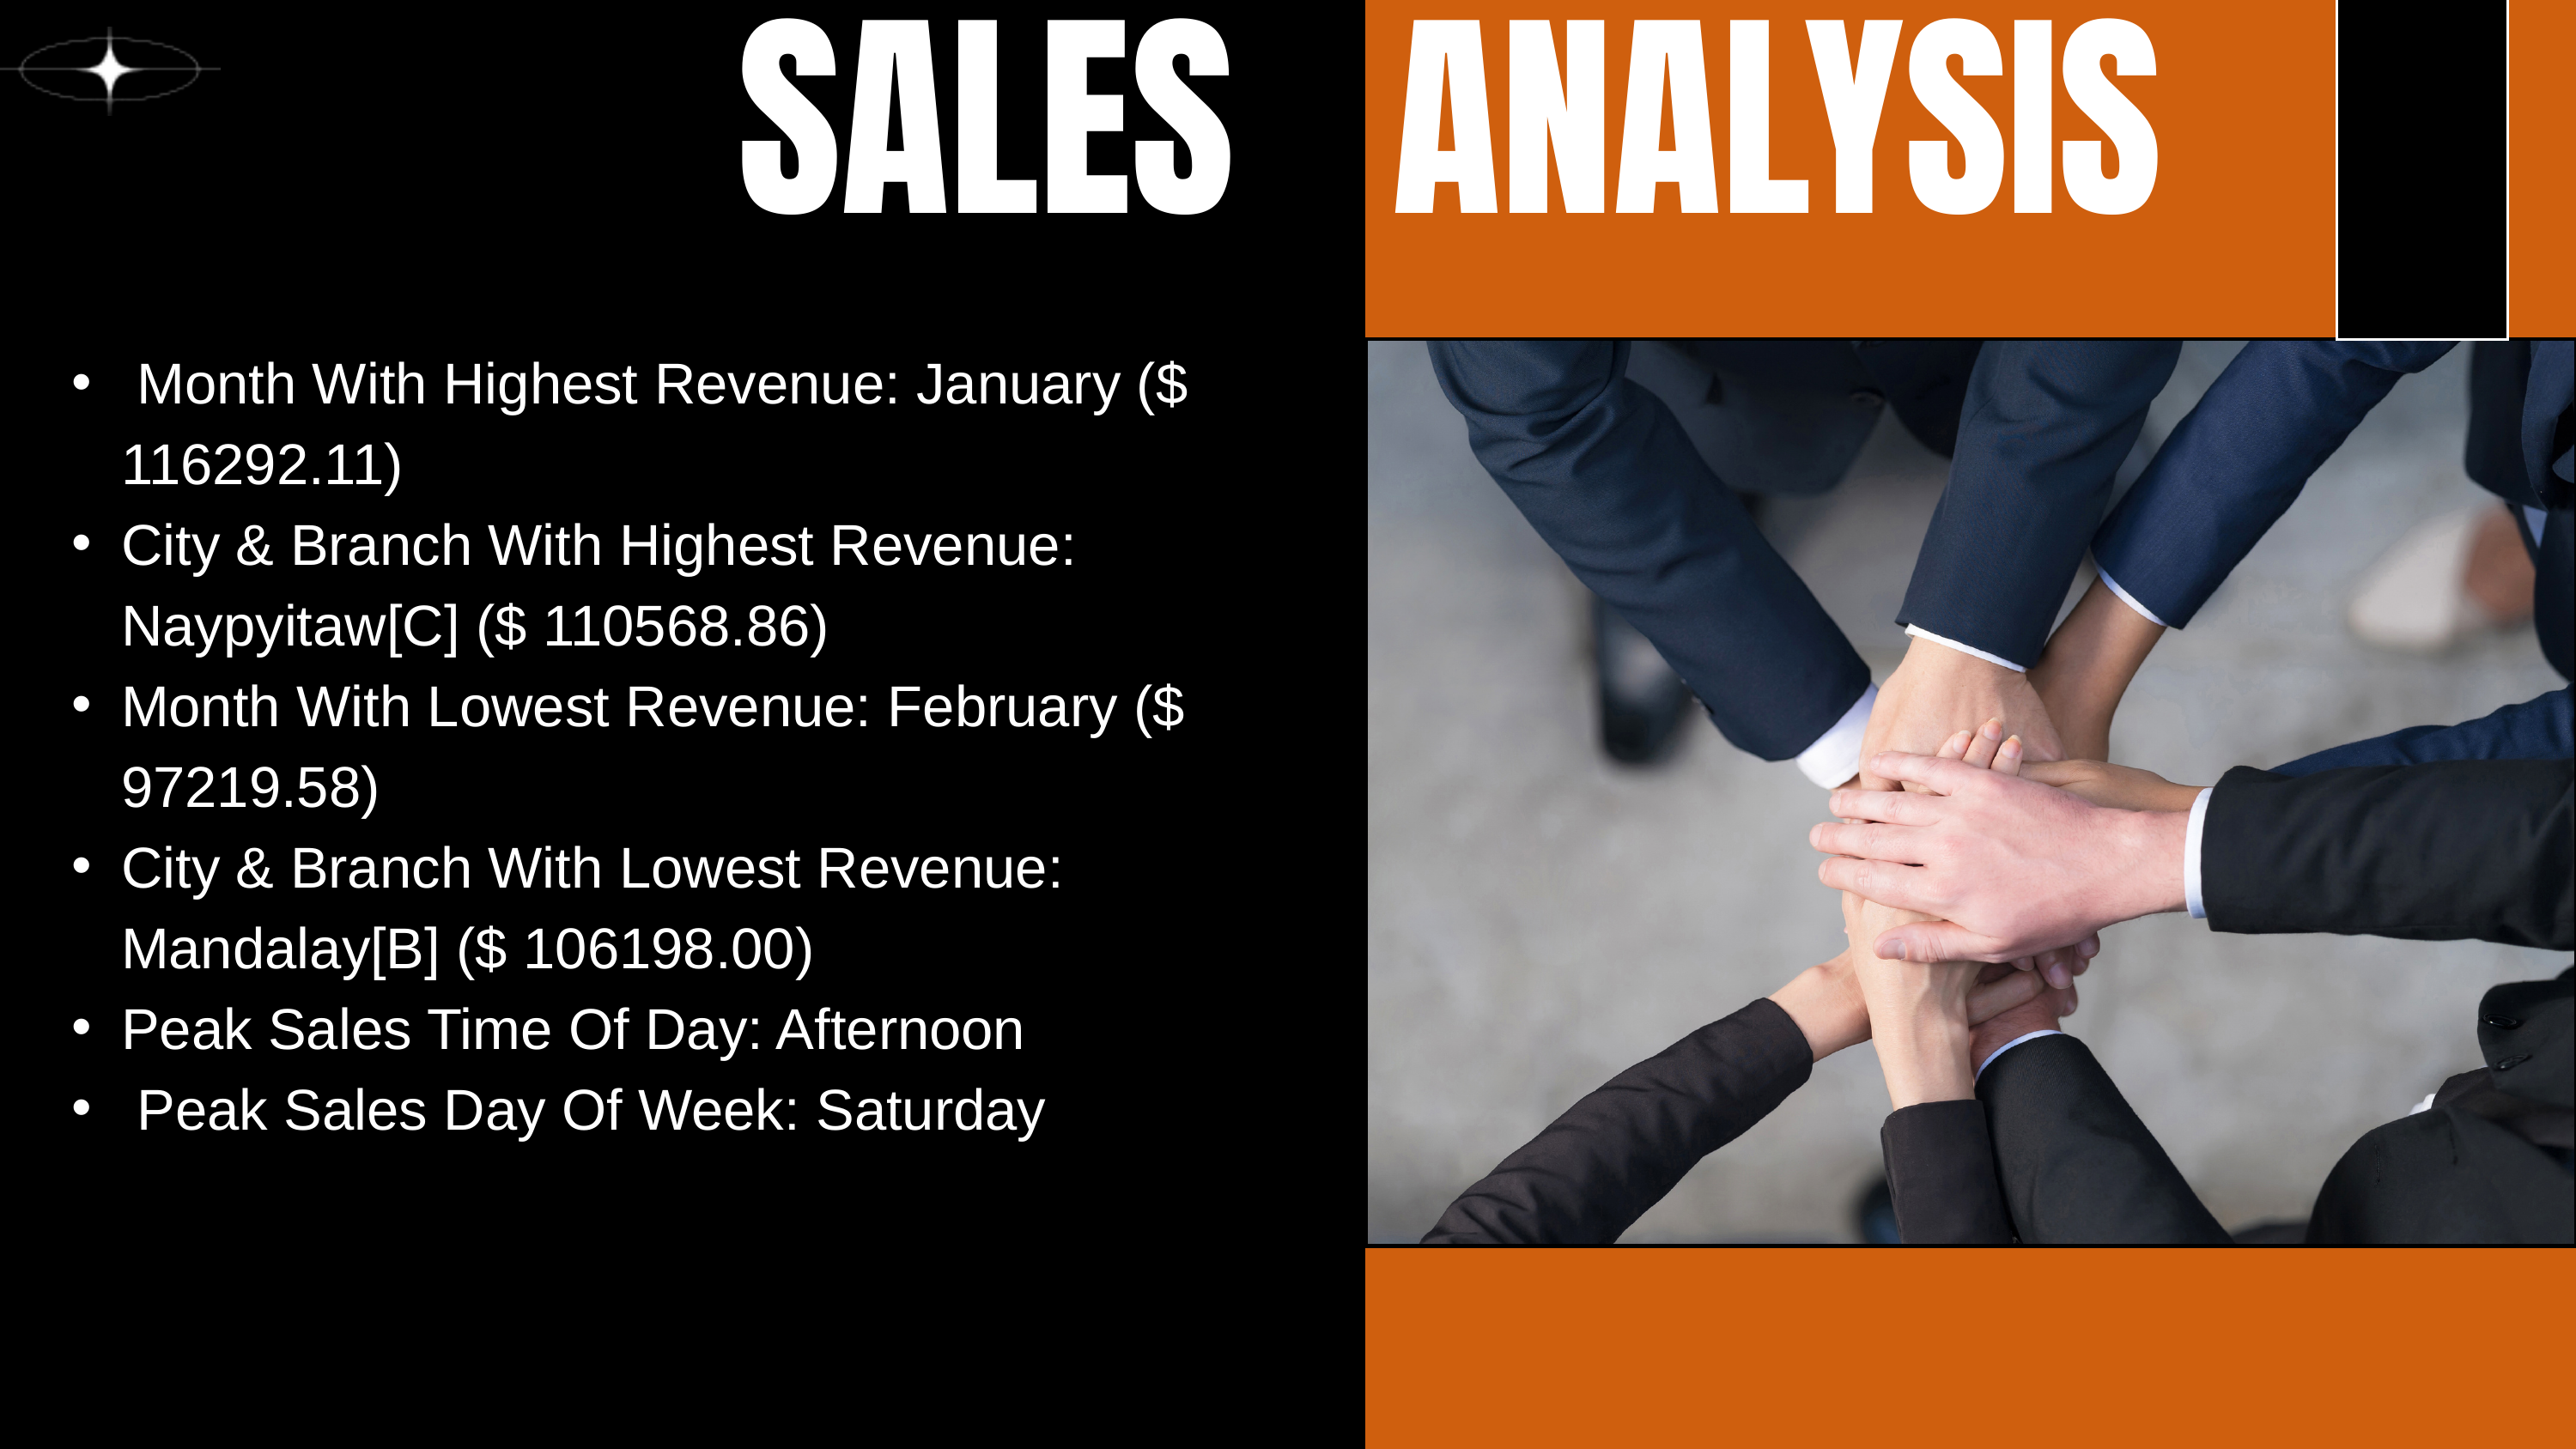

SALES   ANALYSIS
 Month With Highest Revenue: January ($ 116292.11)
City & Branch With Highest Revenue: Naypyitaw[C] ($ 110568.86)
Month With Lowest Revenue: February ($ 97219.58)
City & Branch With Lowest Revenue: Mandalay[B] ($ 106198.00)
Peak Sales Time Of Day: Afternoon
 Peak Sales Day Of Week: Saturday